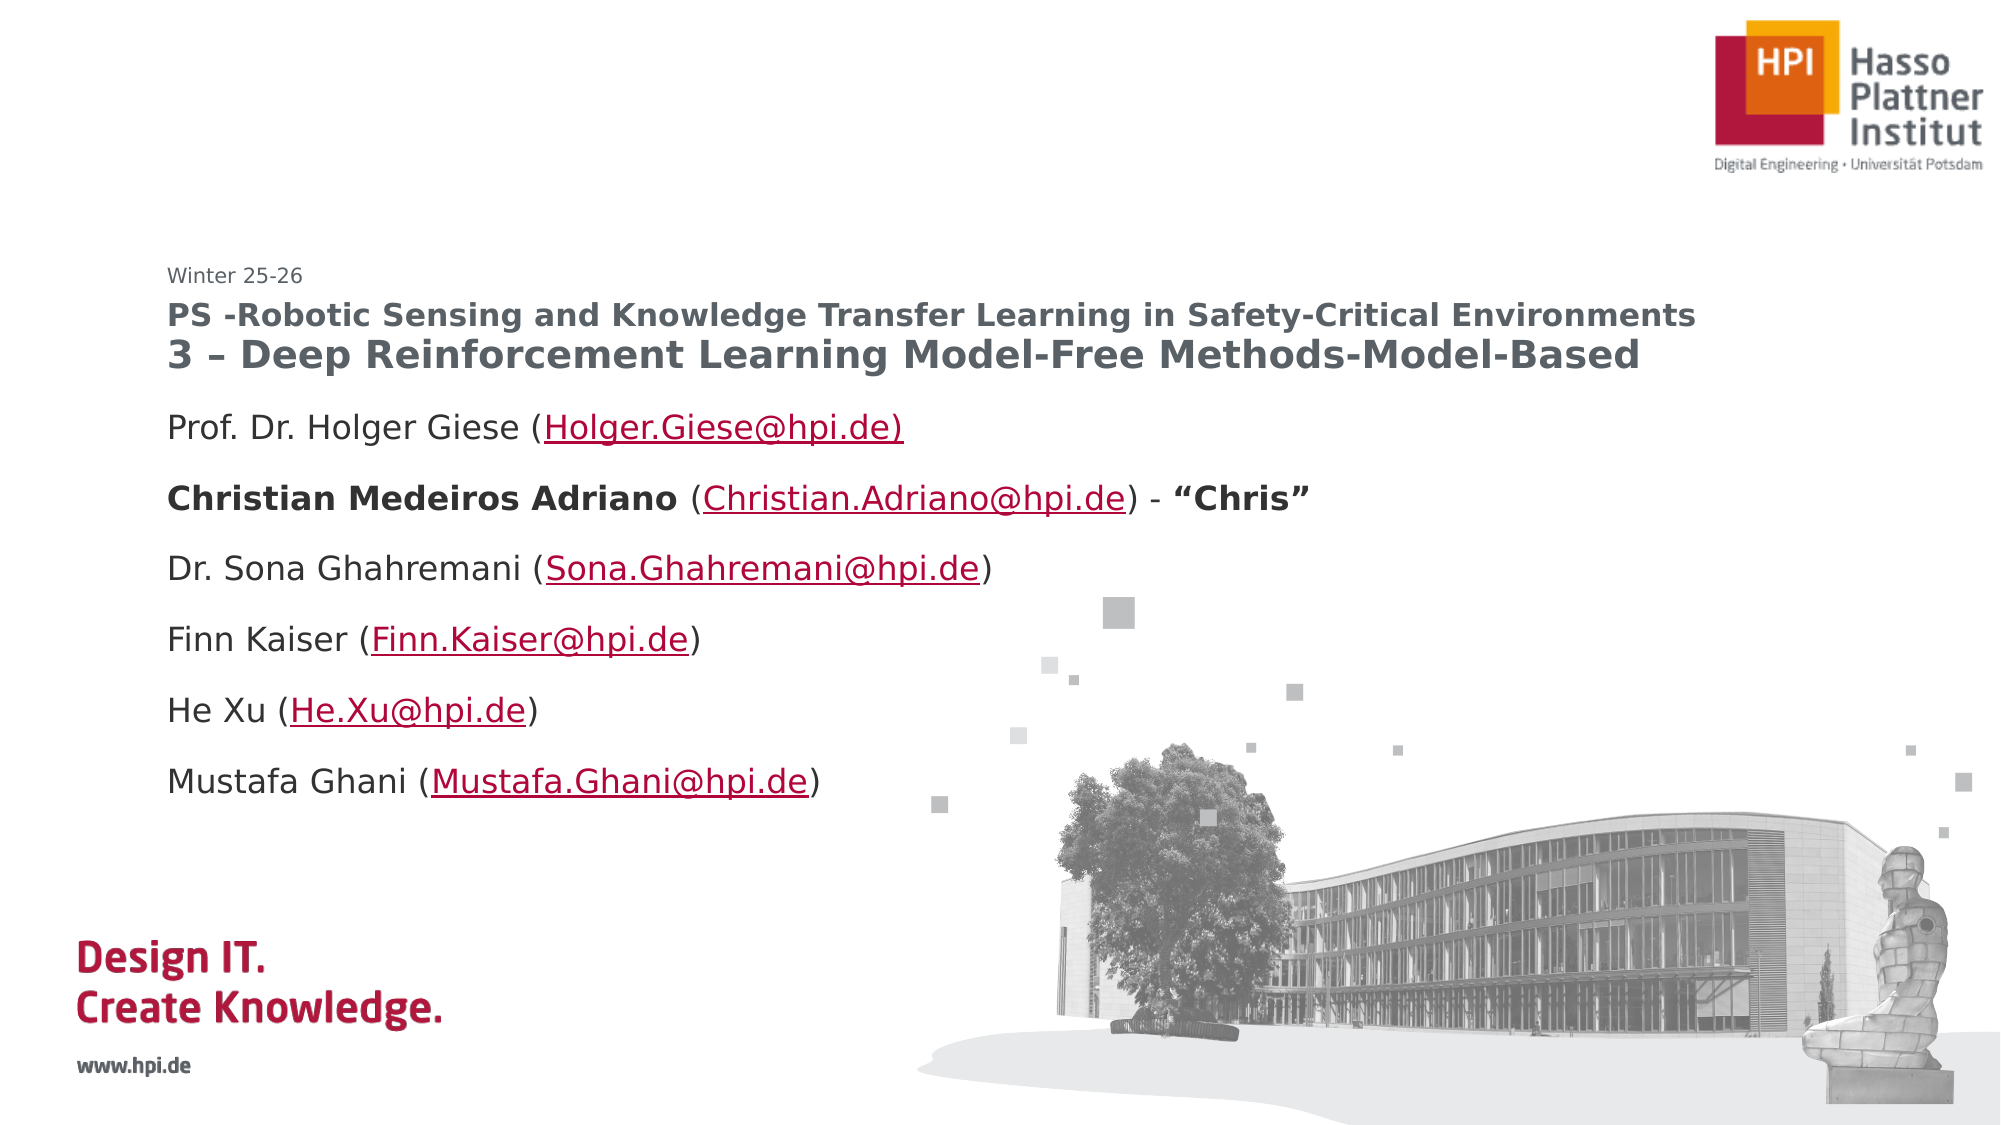

# Winter 25-26 PS -Robotic Sensing and Knowledge Transfer Learning in Safety-Critical Environments 3 – Deep Reinforcement Learning Model-Free Methods-Model-Based
Prof. Dr. Holger Giese (Holger.Giese@hpi.de)
Christian Medeiros Adriano (Christian.Adriano@hpi.de) - “Chris”
Dr. Sona Ghahremani (Sona.Ghahremani@hpi.de)
Finn Kaiser (Finn.Kaiser@hpi.de)
He Xu (He.Xu@hpi.de)
Mustafa Ghani (Mustafa.Ghani@hpi.de)